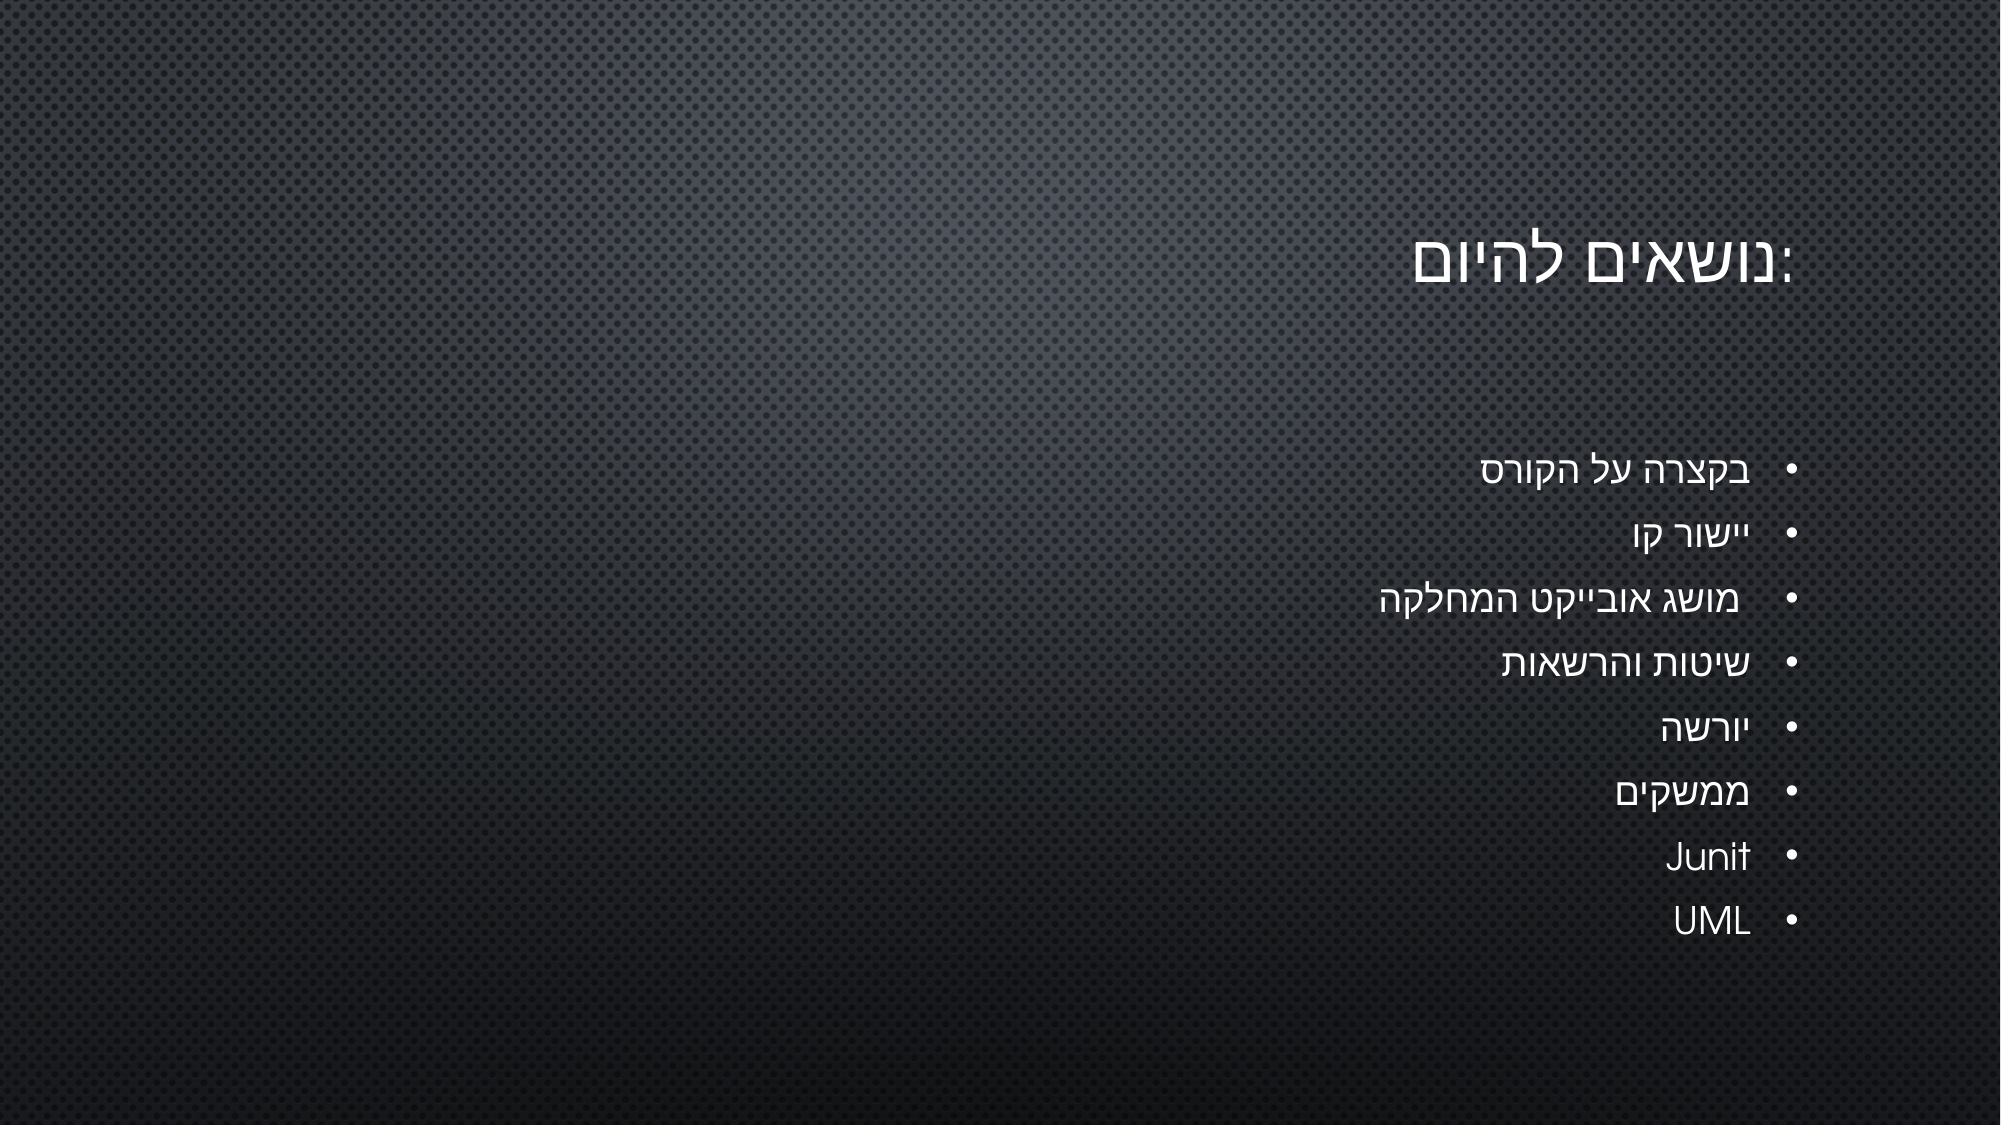

# נושאים להיום:
בקצרה על הקורס
יישור קו
 מושג אובייקט המחלקה
שיטות והרשאות
יורשה
ממשקים
Junit
UML